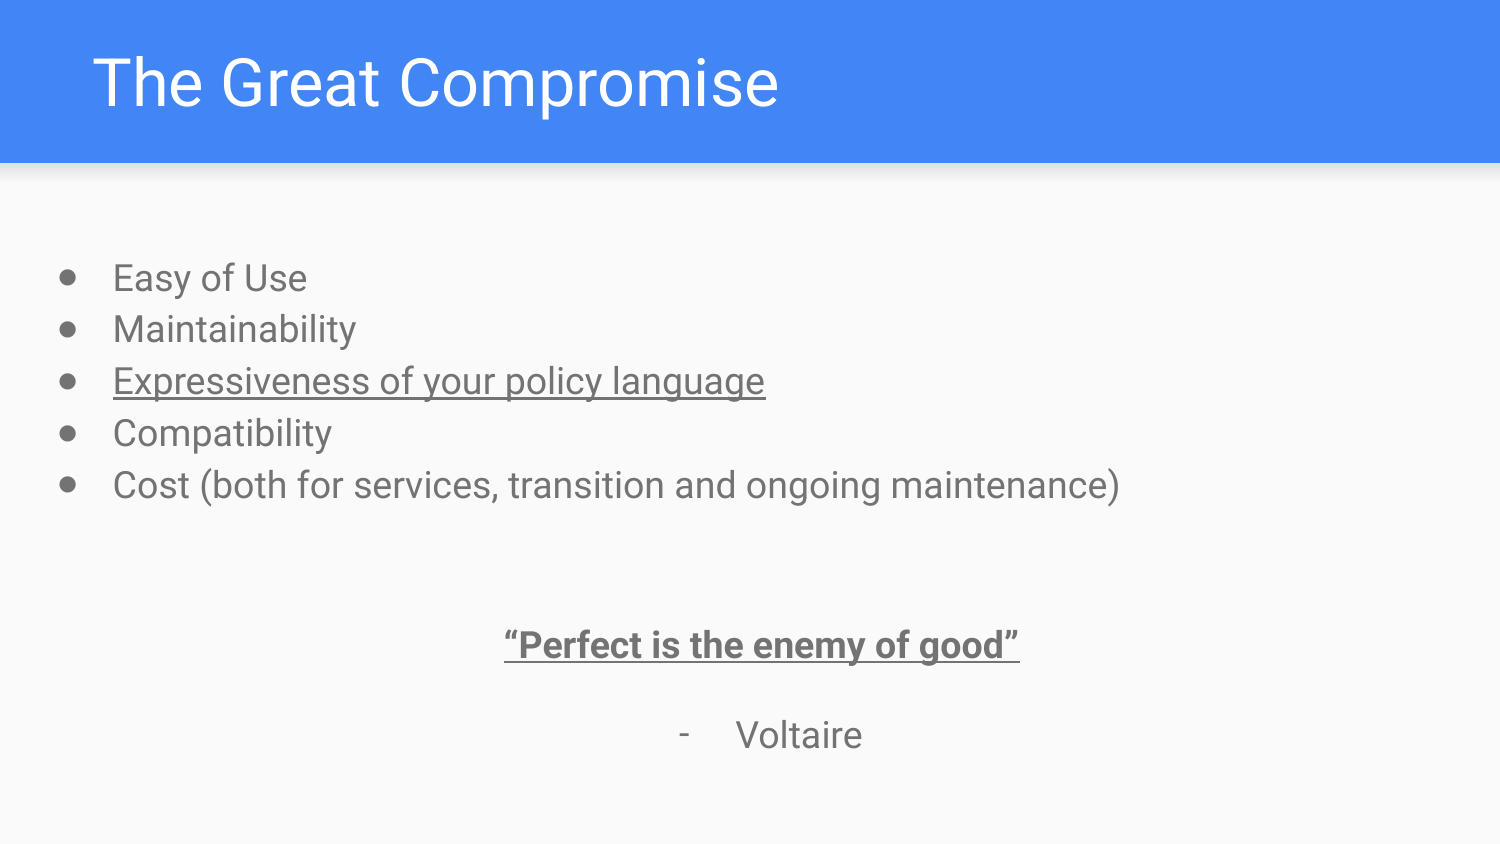

# The Great Compromise
Easy of Use
Maintainability
Expressiveness of your policy language
Compatibility
Cost (both for services, transition and ongoing maintenance)
“Perfect is the enemy of good”

Voltaire